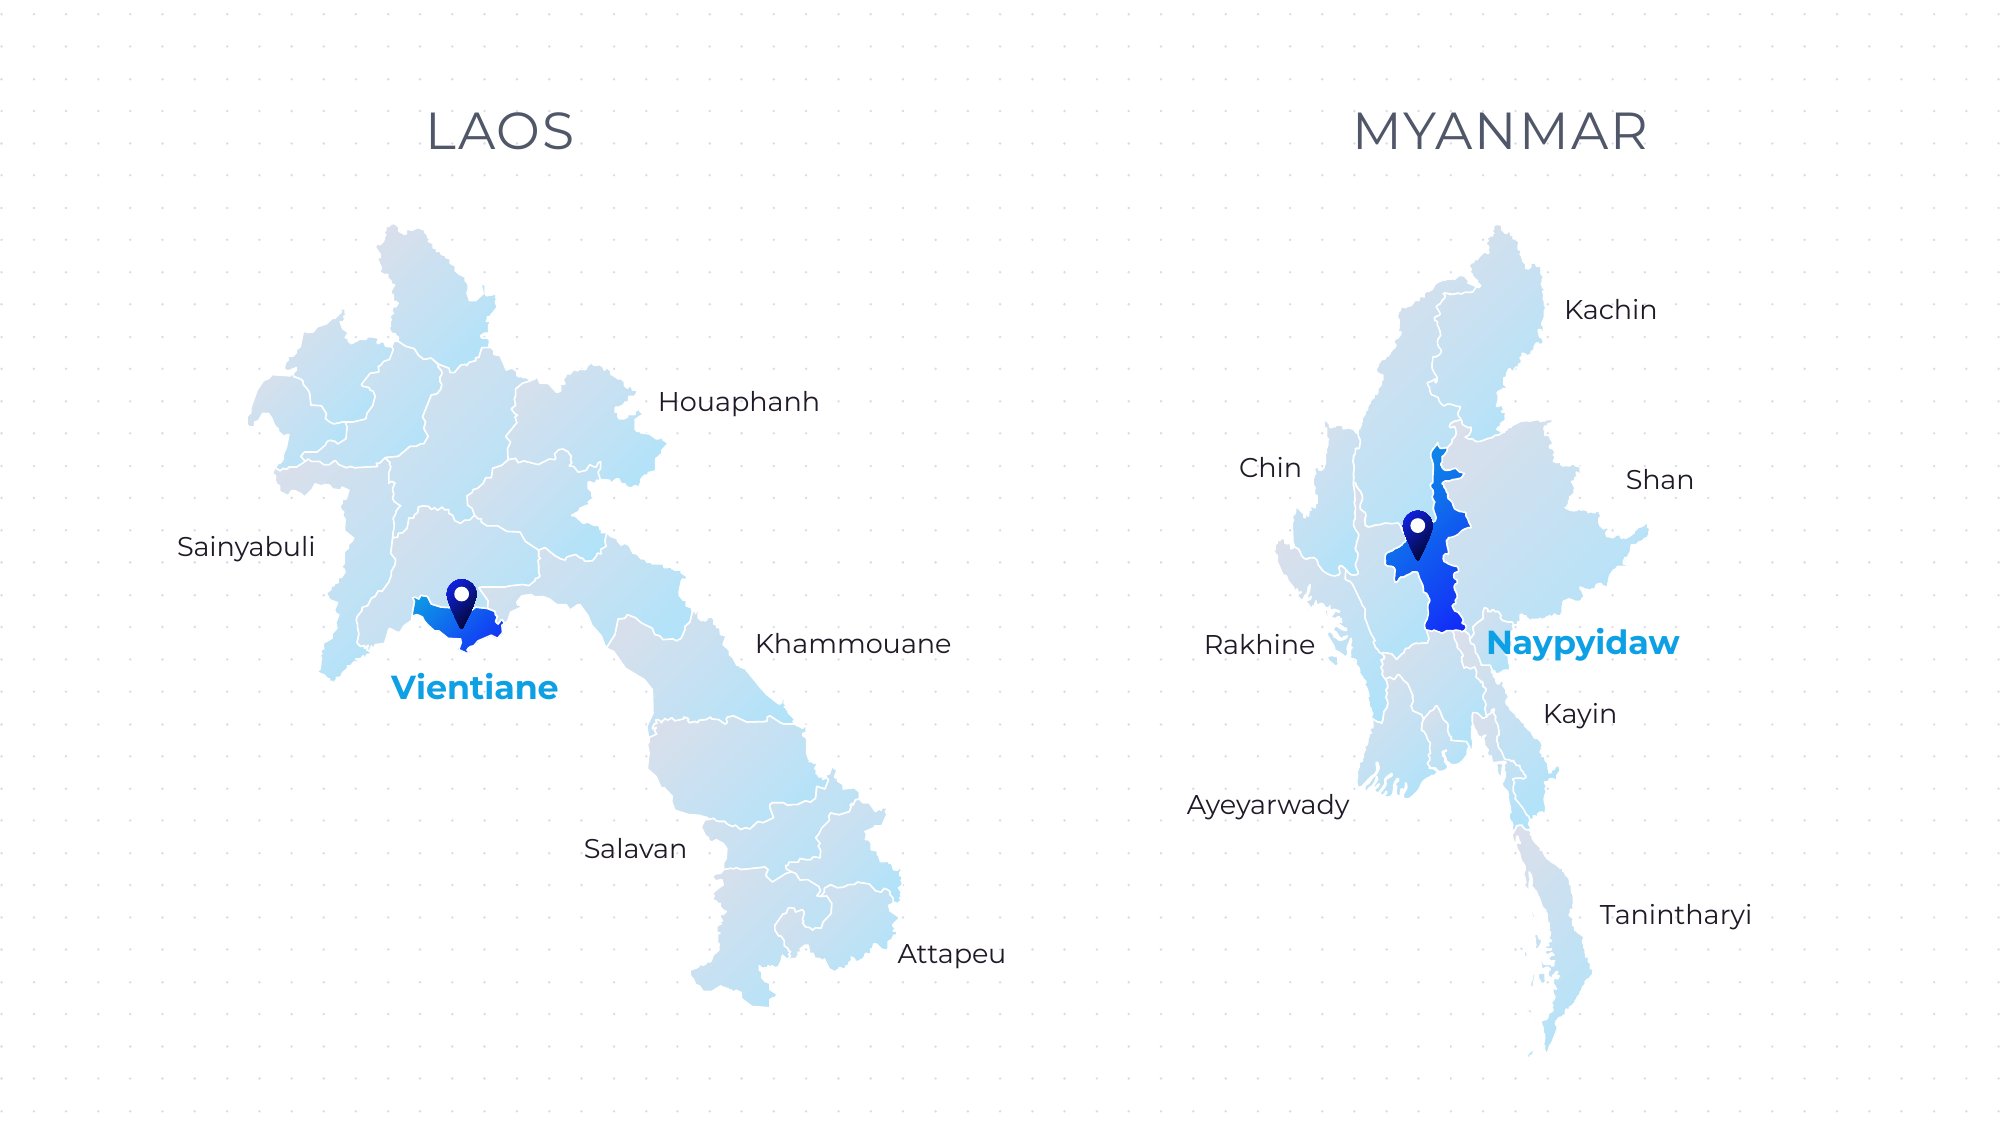

LAOS
MYANMAR

Kachin
Chin
Shan
Naypyidaw
Rakhine
Kayin
Ayeyarwady
Tanintharyi
Houaphanh
Sainyabuli
Khammouane
Vientiane
Salavan
Attapeu